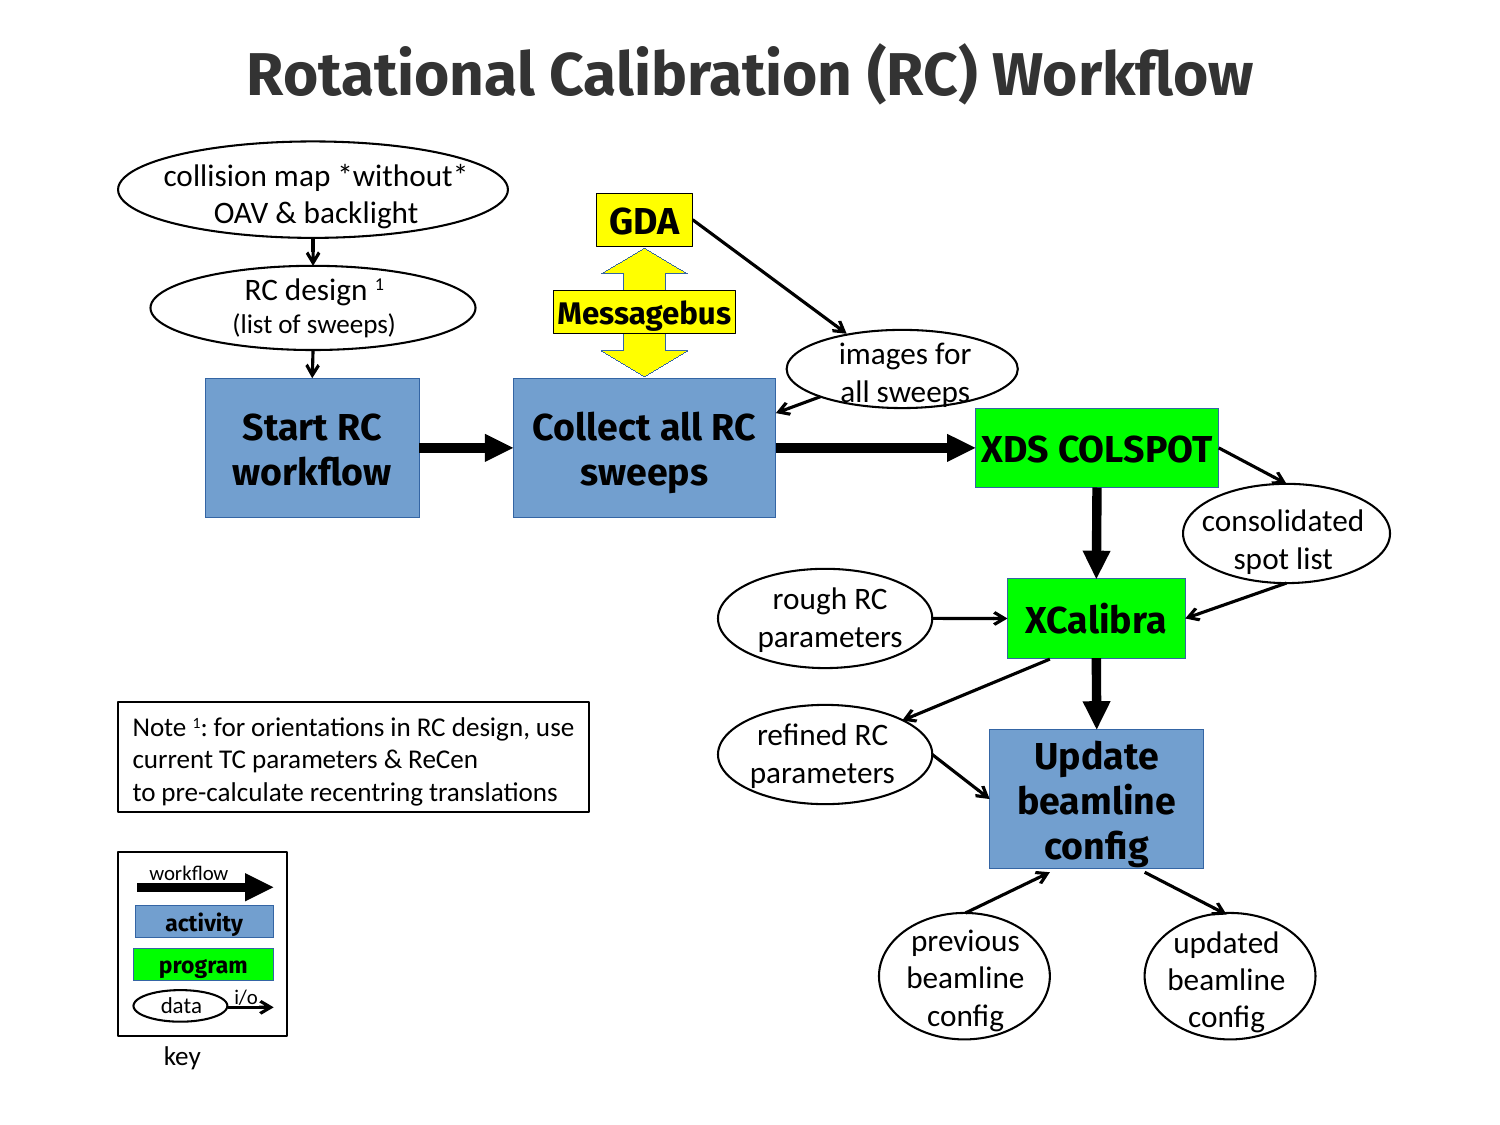

Rotational Calibration (RC) Workflow

collision map *without*
OAV & backlight
GDA

RC design 1
(list of sweeps)

Messagebus
images for
all sweeps

Start RC workflow
Collect all RC sweeps
XDS COLSPOT

consolidated
spot list

rough RC
parameters
XCalibra
Note 1: for orientations in RC design, use current TC parameters & ReCen
to pre-calculate recentring translations

refined RC
parameters
Update beamline config

workflow
activity
program
i/o
data

updated
beamline
config

previous
beamline
config
key